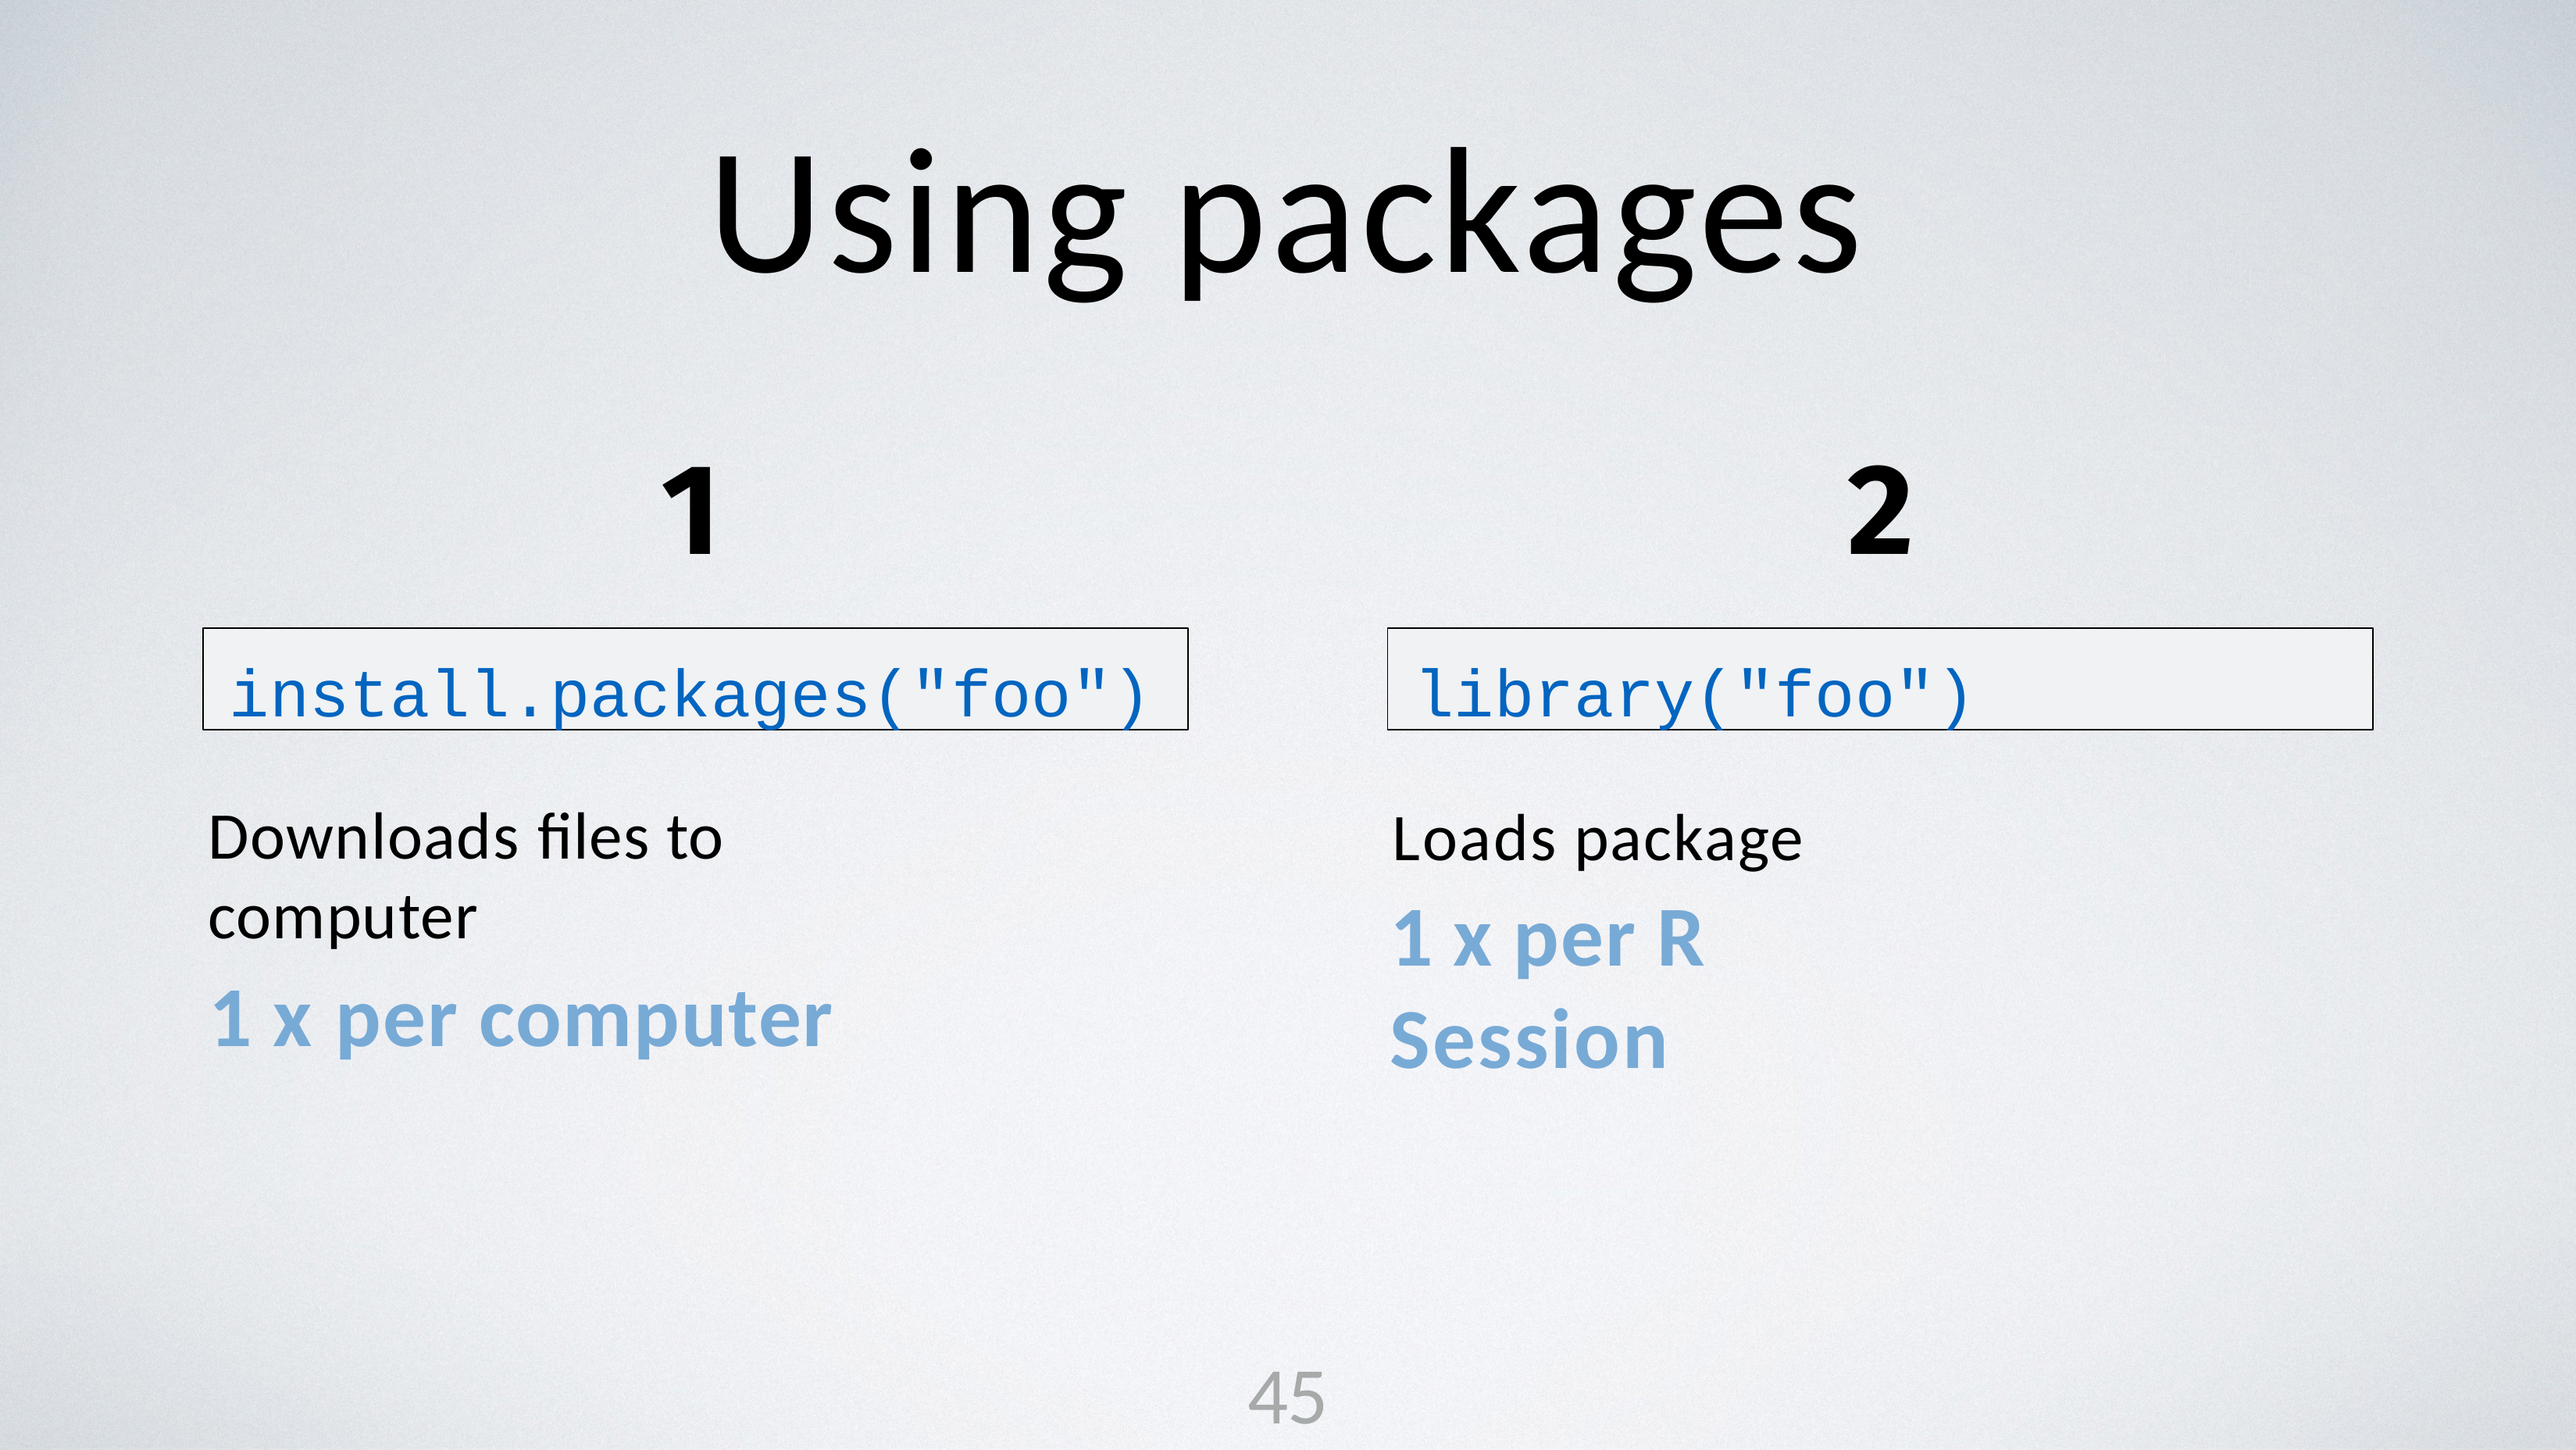

# Using packages
1	2
library("foo")
install.packages("foo")
Downloads files to computer
1 x per computer
Loads package
1 x per R Session
45